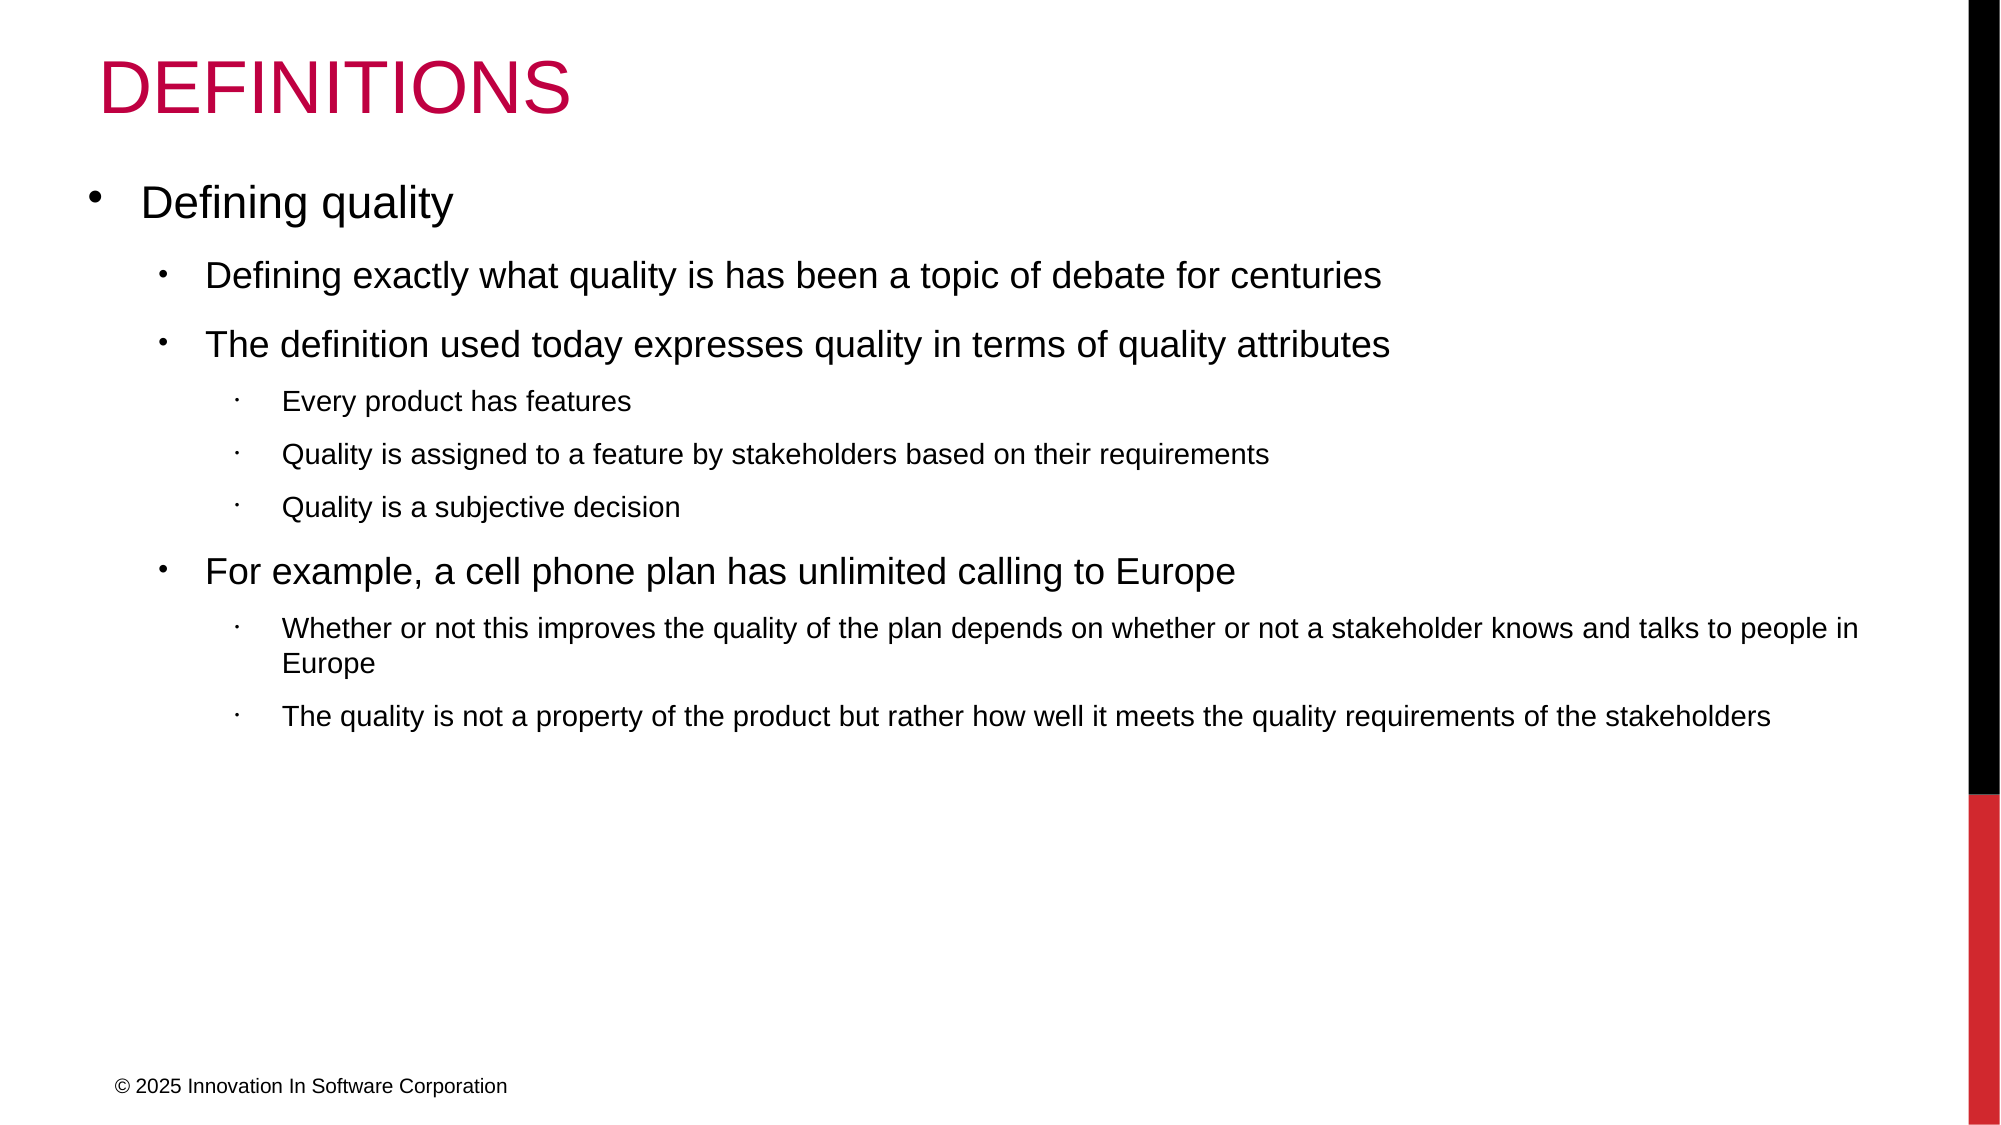

# definitions
Defining quality
Defining exactly what quality is has been a topic of debate for centuries
The definition used today expresses quality in terms of quality attributes
Every product has features
Quality is assigned to a feature by stakeholders based on their requirements
Quality is a subjective decision
For example, a cell phone plan has unlimited calling to Europe
Whether or not this improves the quality of the plan depends on whether or not a stakeholder knows and talks to people in Europe
The quality is not a property of the product but rather how well it meets the quality requirements of the stakeholders

© 2025 Innovation In Software Corporation